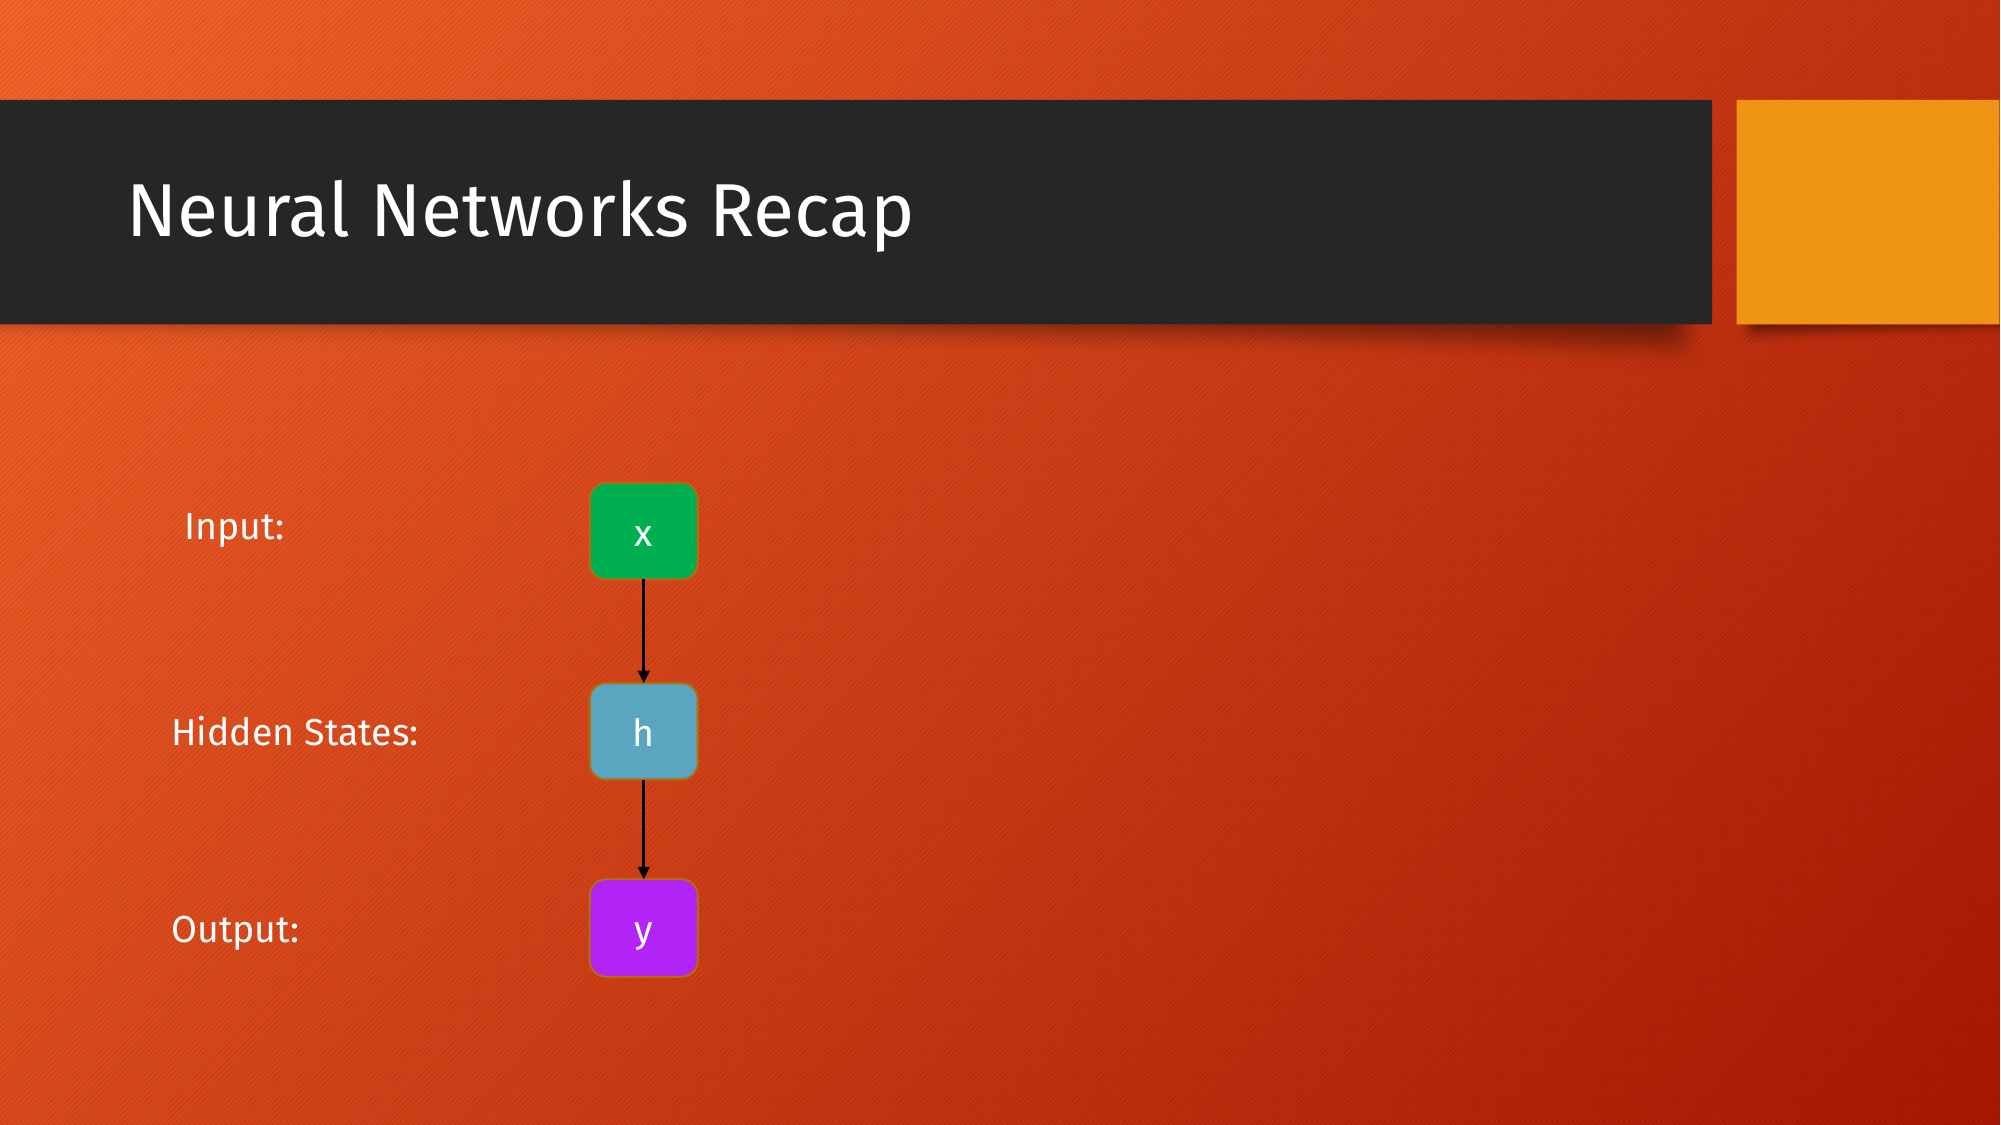

# Neural Networks Recap
x
Input:
h
Hidden States:
y
Output: